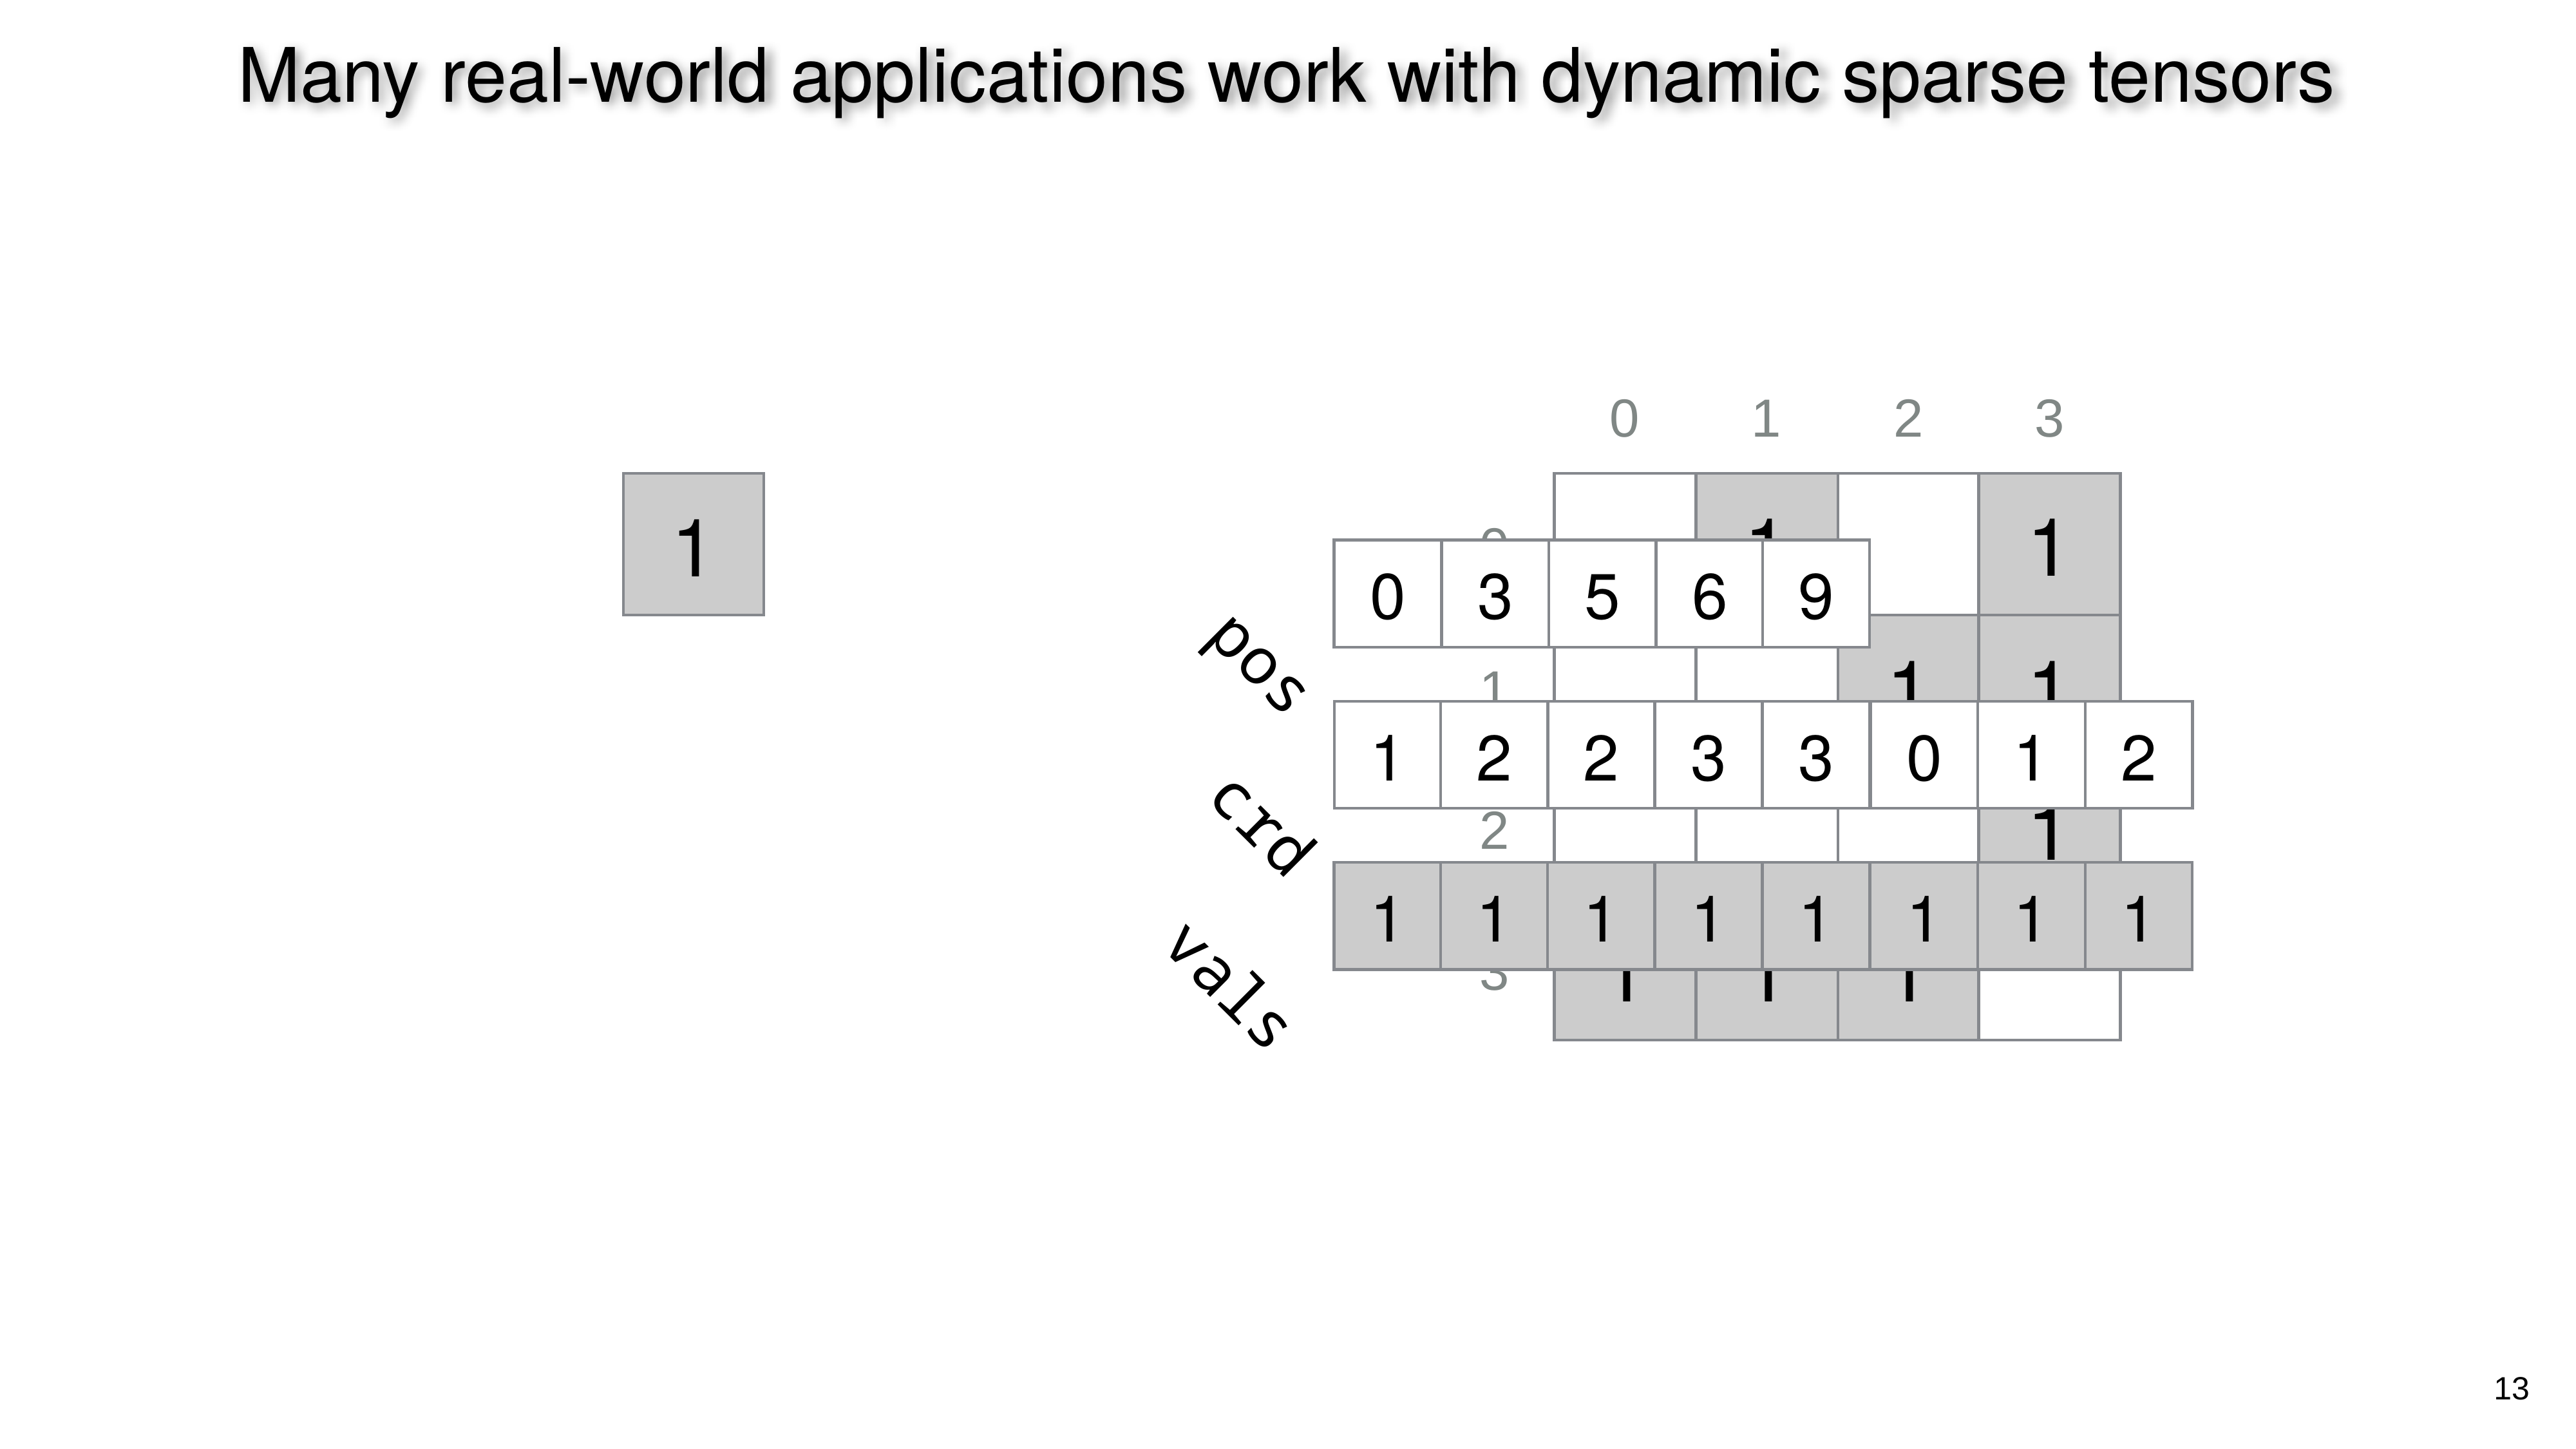

# Many real-world applications work with dynamic sparse tensors
0
1
2
3

1

1

1
1

1
1
1

1
0
1
2
3
1
0
2
4
5
8
pos
1
crd
1
vals
3
5
6
9
2
1
3
3
2
3
3
0
1
2
1
1
1
1
1
1
1
13